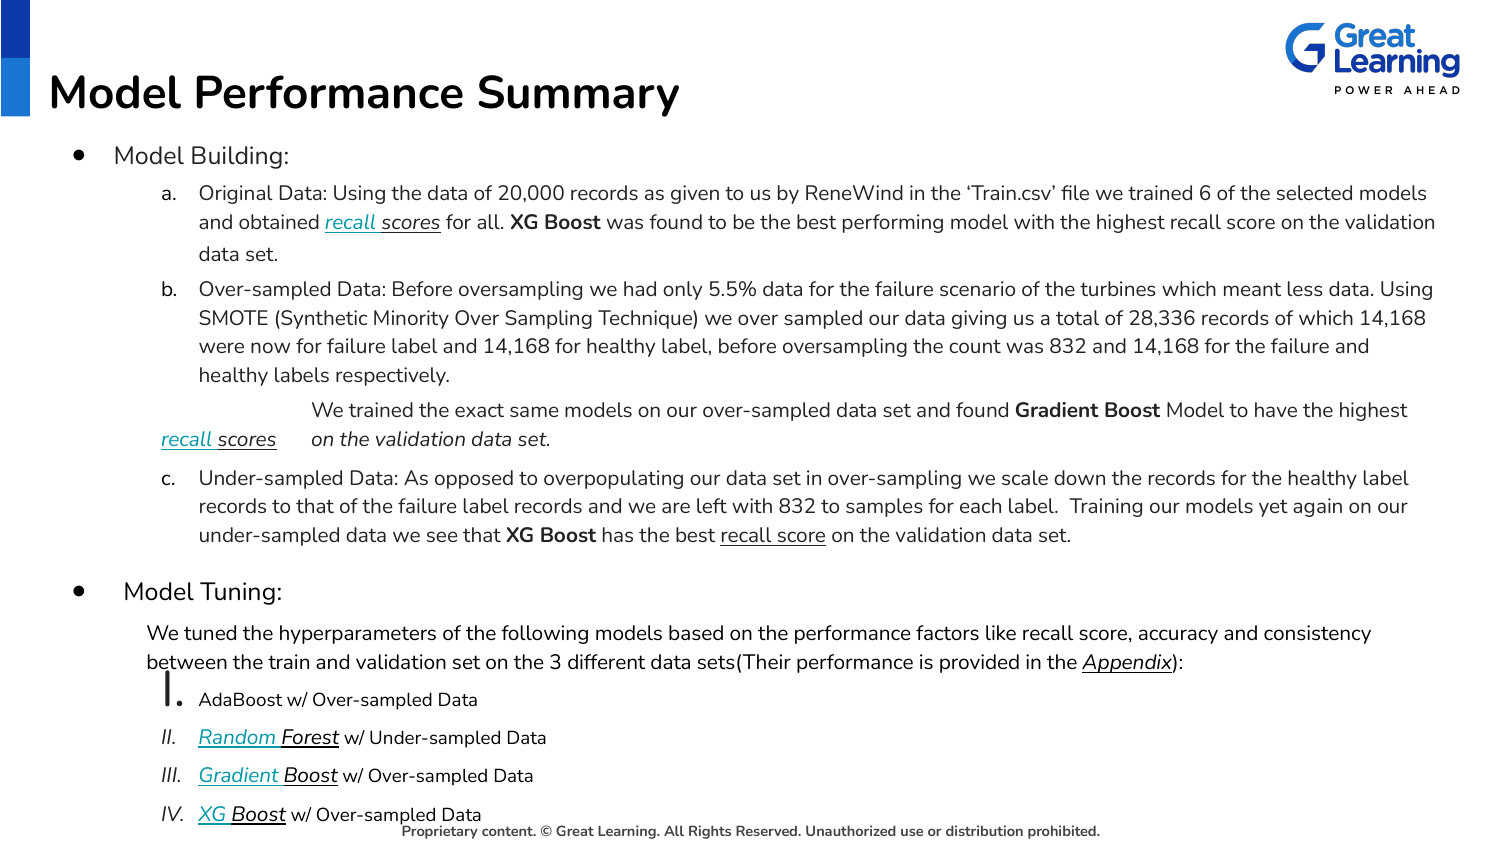

# Model Performance Summary
Model Building:
Original Data: Using the data of 20,000 records as given to us by ReneWind in the ‘Train.csv’ file we trained 6 of the selected models and obtained recall scores for all. XG Boost was found to be the best performing model with the highest recall score on the validation data set.
Over-sampled Data: Before oversampling we had only 5.5% data for the failure scenario of the turbines which meant less data. Using SMOTE (Synthetic Minority Over Sampling Technique) we over sampled our data giving us a total of 28,336 records of which 14,168 were now for failure label and 14,168 for healthy label, before oversampling the count was 832 and 14,168 for the failure and healthy labels respectively.
	We trained the exact same models on our over-sampled data set and found Gradient Boost Model to have the highest recall scores 	on the validation data set.
Under-sampled Data: As opposed to overpopulating our data set in over-sampling we scale down the records for the healthy label records to that of the failure label records and we are left with 832 to samples for each label.  Training our models yet again on our under-sampled data we see that XG Boost has the best recall score on the validation data set.
Model Tuning:
We tuned the hyperparameters of the following models based on the performance factors like recall score, accuracy and consistency between the train and validation set on the 3 different data sets(Their performance is provided in the Appendix):
AdaBoost w/ Over-sampled Data
Random Forest w/ Under-sampled Data
Gradient Boost w/ Over-sampled Data
XG Boost w/ Over-sampled Data